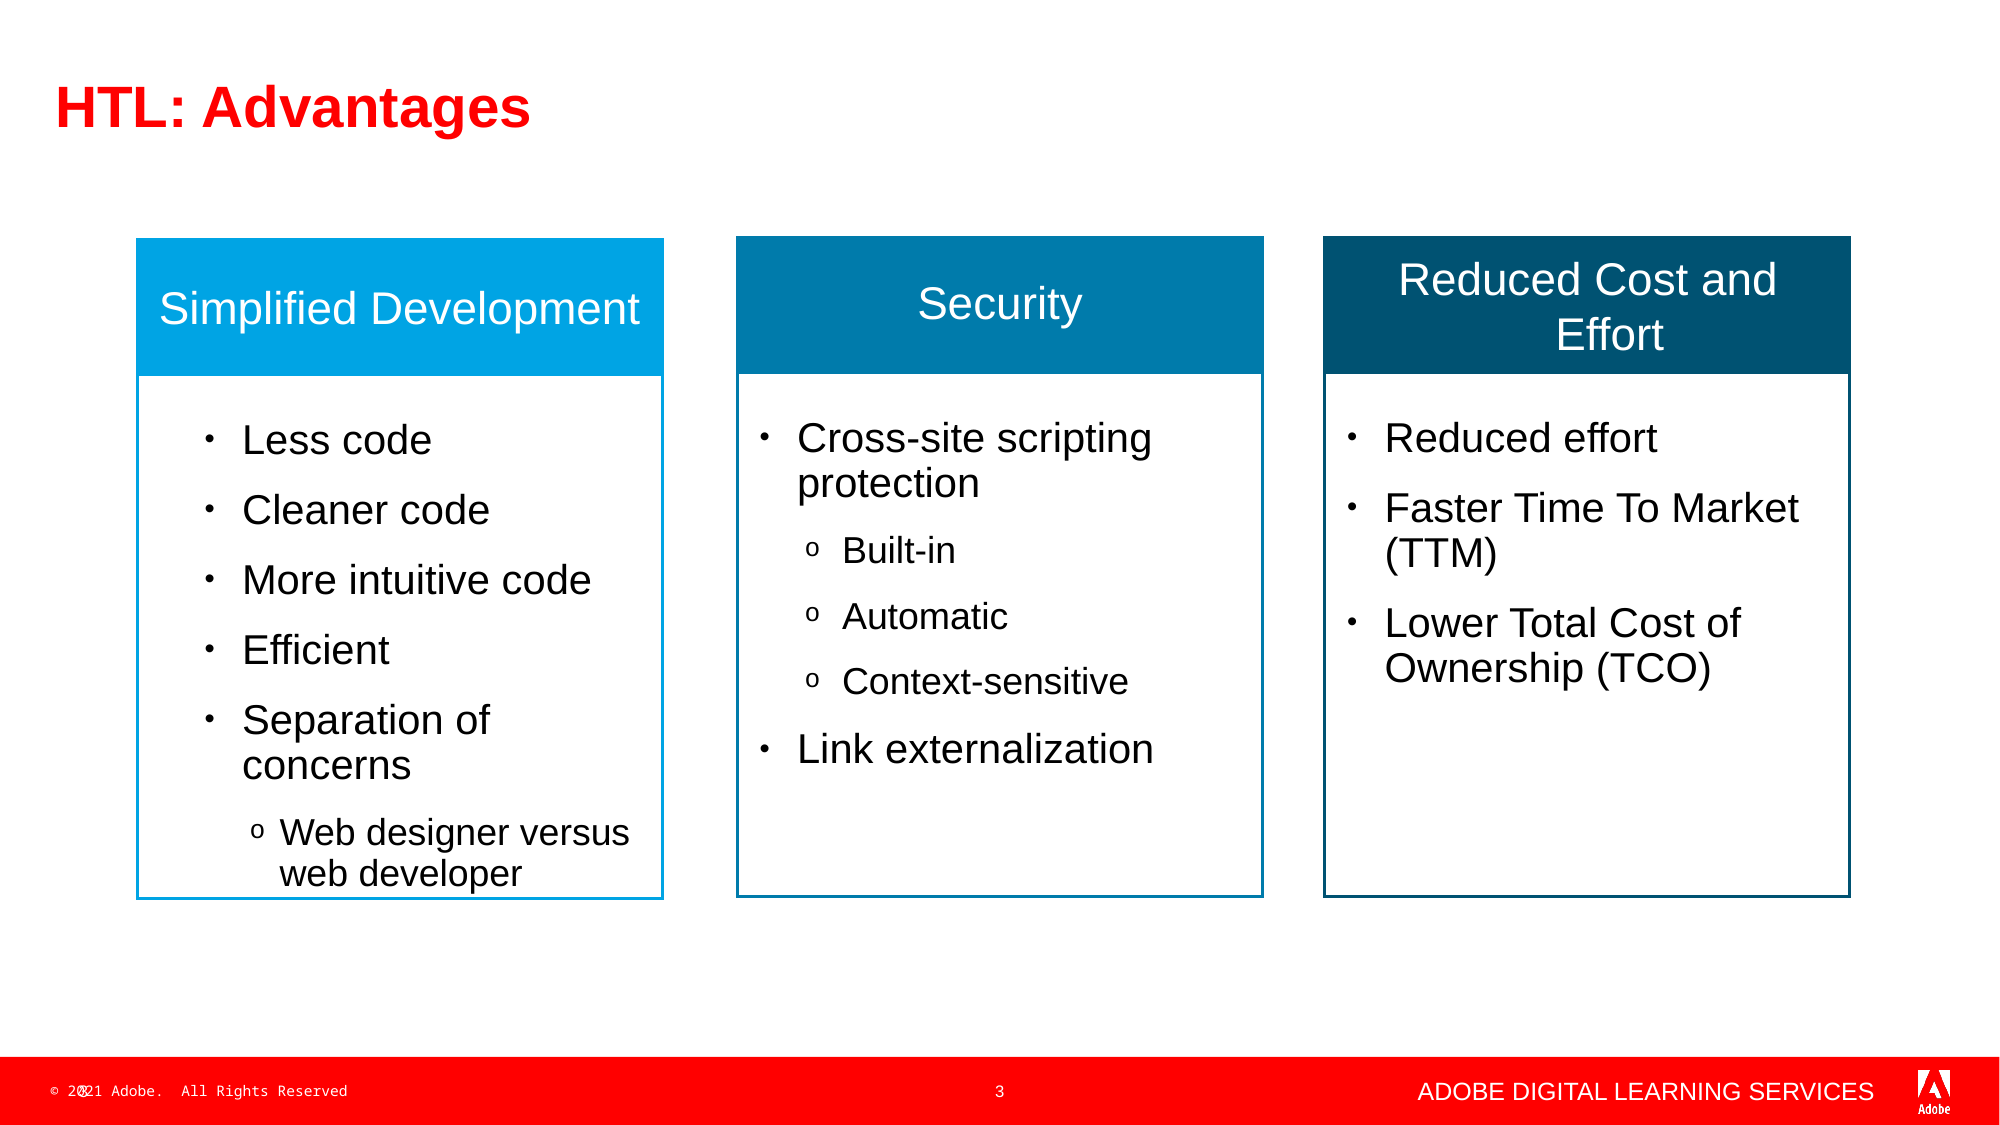

# HTL: Advantages
Security
Reduced Cost and Effort
Simplified Development
Cross-site scripting protection
Built-in
Automatic
Context-sensitive
Link externalization
Reduced effort
Faster Time To Market (TTM)
Lower Total Cost of Ownership (TCO)
Less code
Cleaner code
More intuitive code
Efficient
Separation of concerns
Web designer versus web developer
3